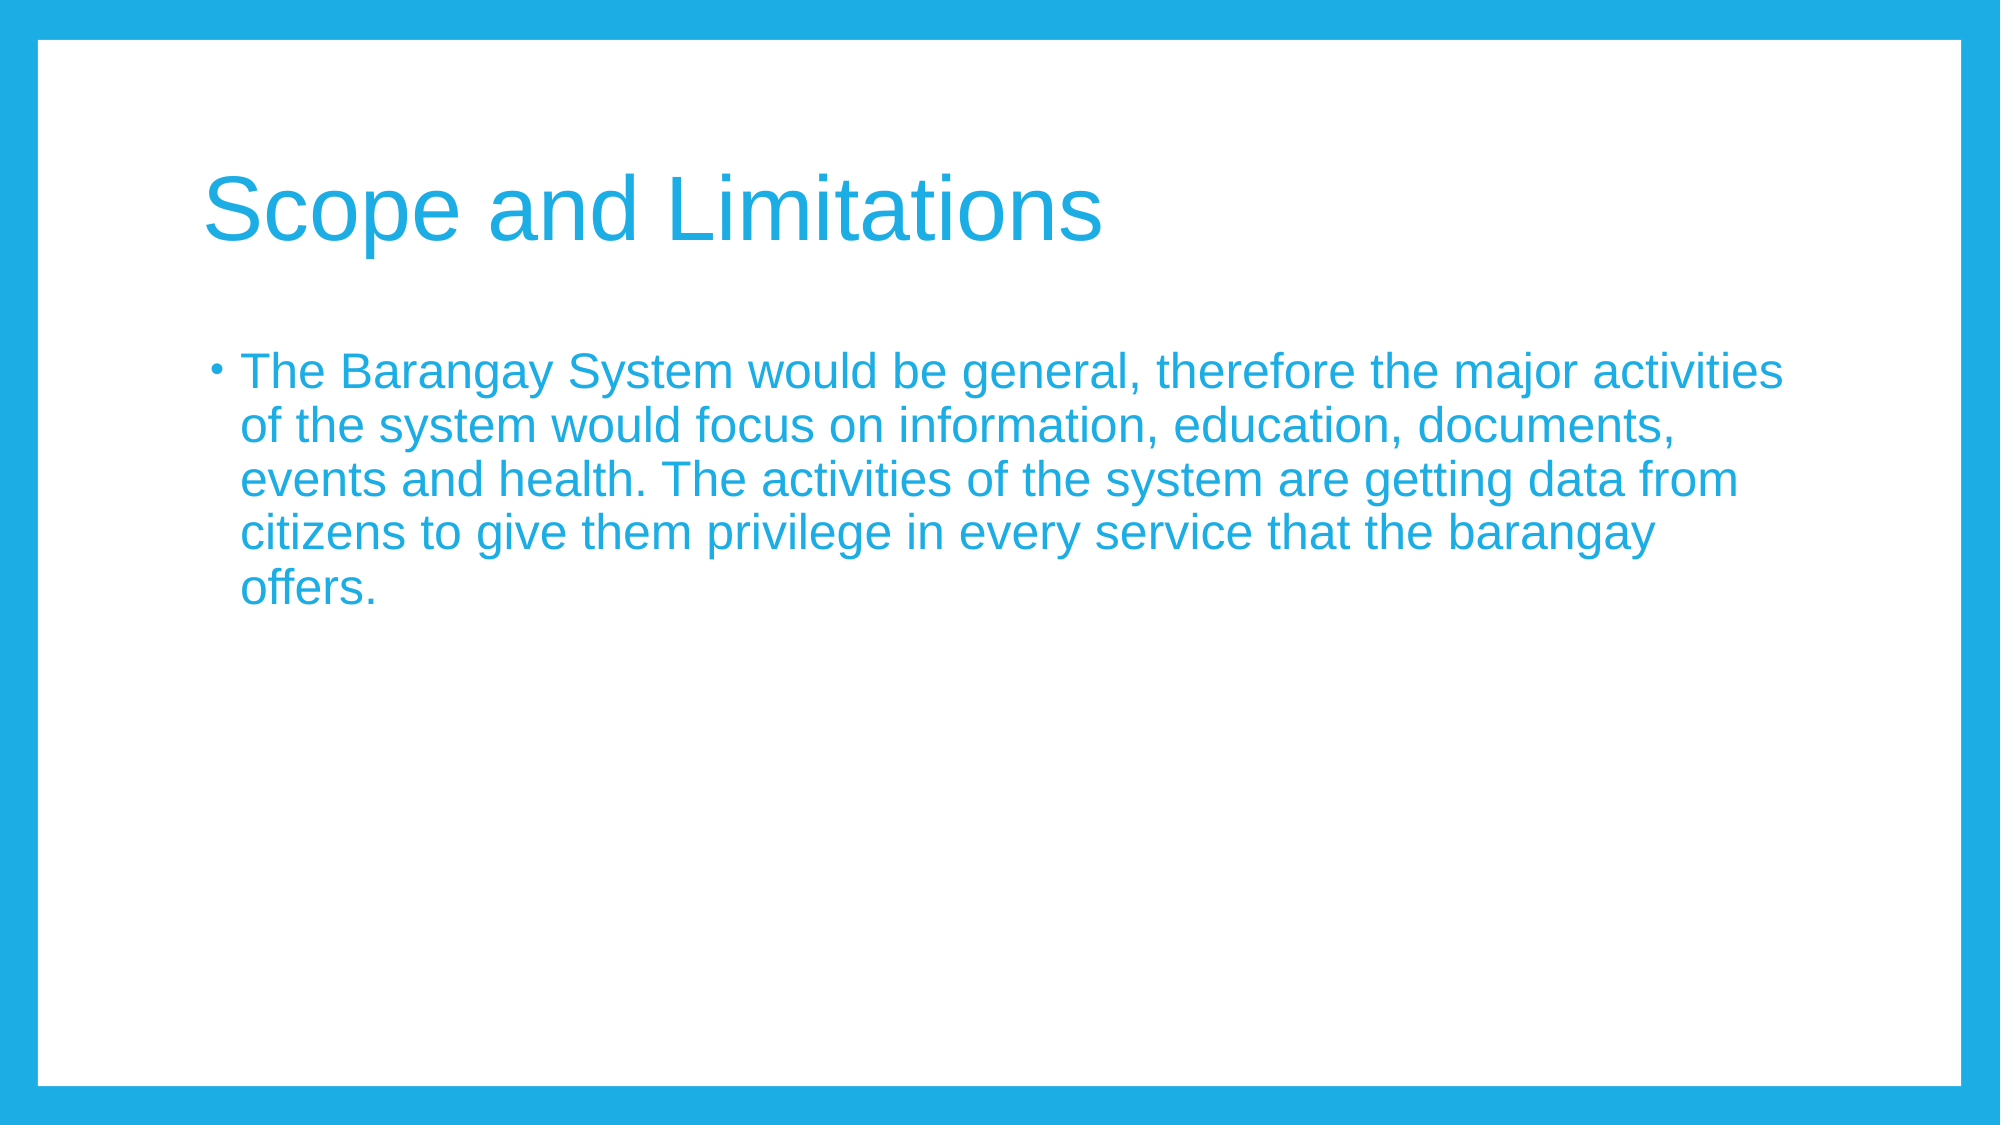

# Scope and Limitations
The Barangay System would be general, therefore the major activities of the system would focus on information, education, documents, events and health. The activities of the system are getting data from citizens to give them privilege in every service that the barangay offers.